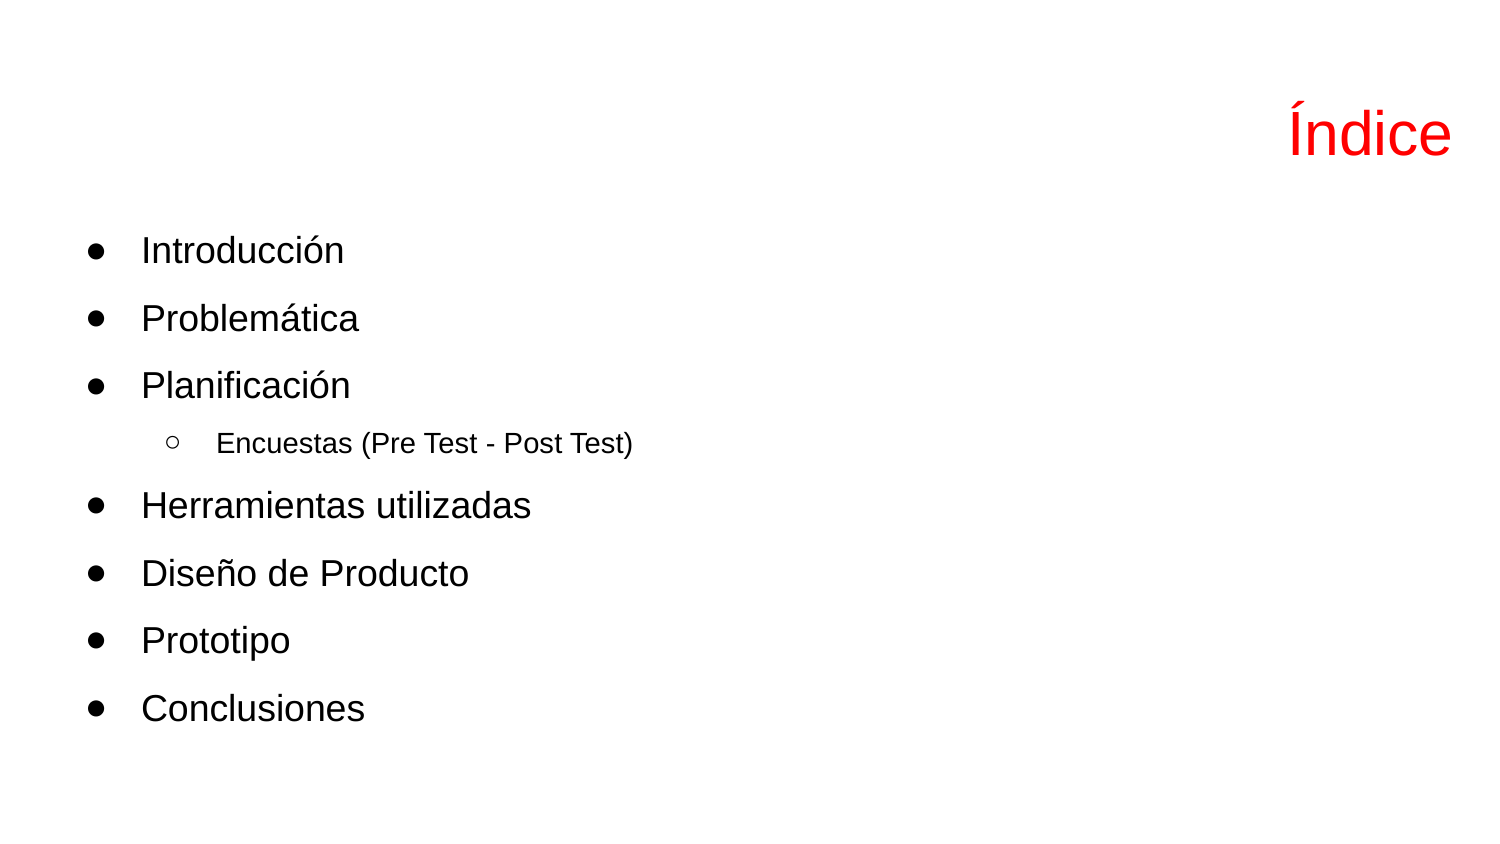

# Índice
Introducción
Problemática
Planificación
Encuestas (Pre Test - Post Test)
Herramientas utilizadas
Diseño de Producto
Prototipo
Conclusiones